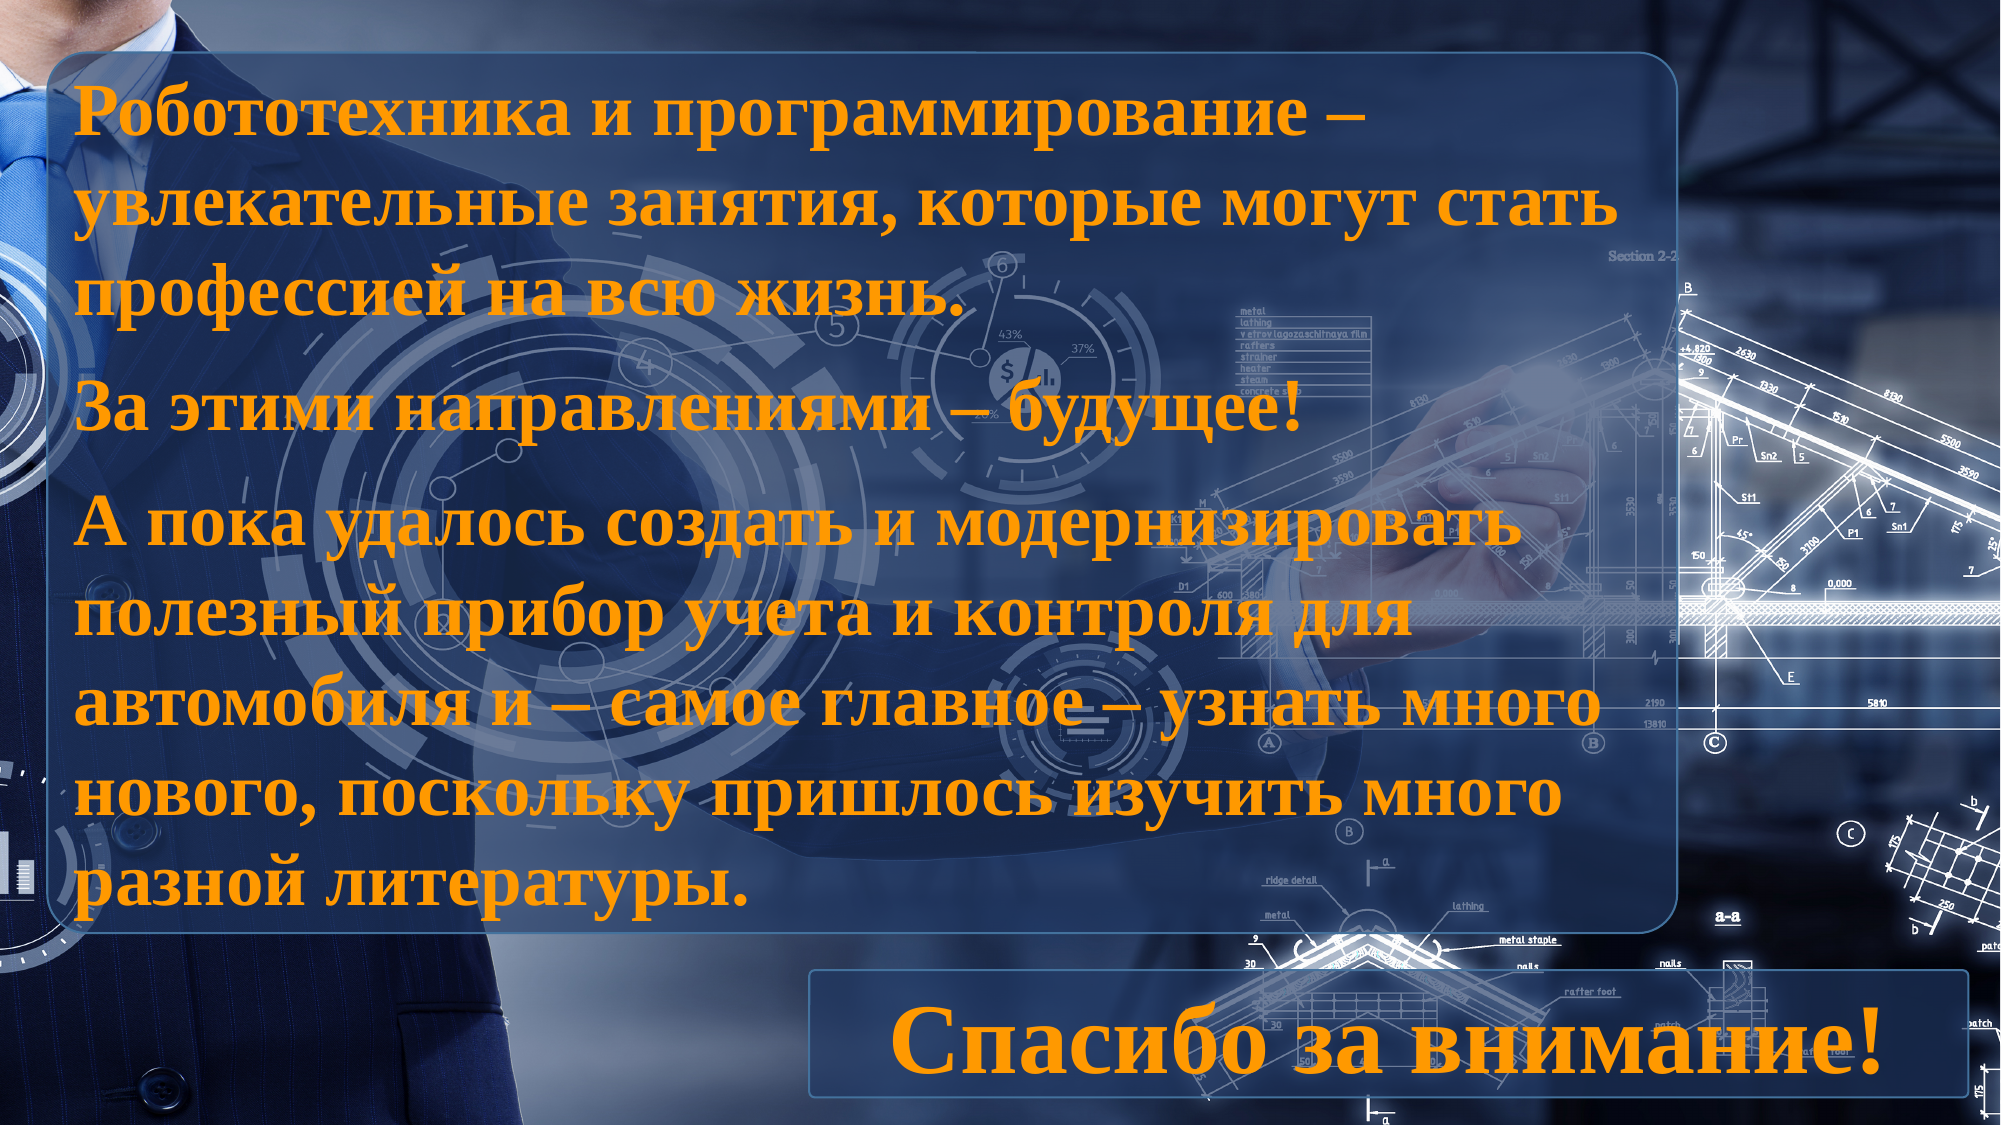

Робототехника и программирование – увлекательные занятия, которые могут стать профессией на всю жизнь.
За этими направлениями – будущее!
А пока удалось создать и модернизировать полезный прибор учета и контроля для автомобиля и – самое главное – узнать много нового, поскольку пришлось изучить много разной литературы.

Спасибо за внимание!